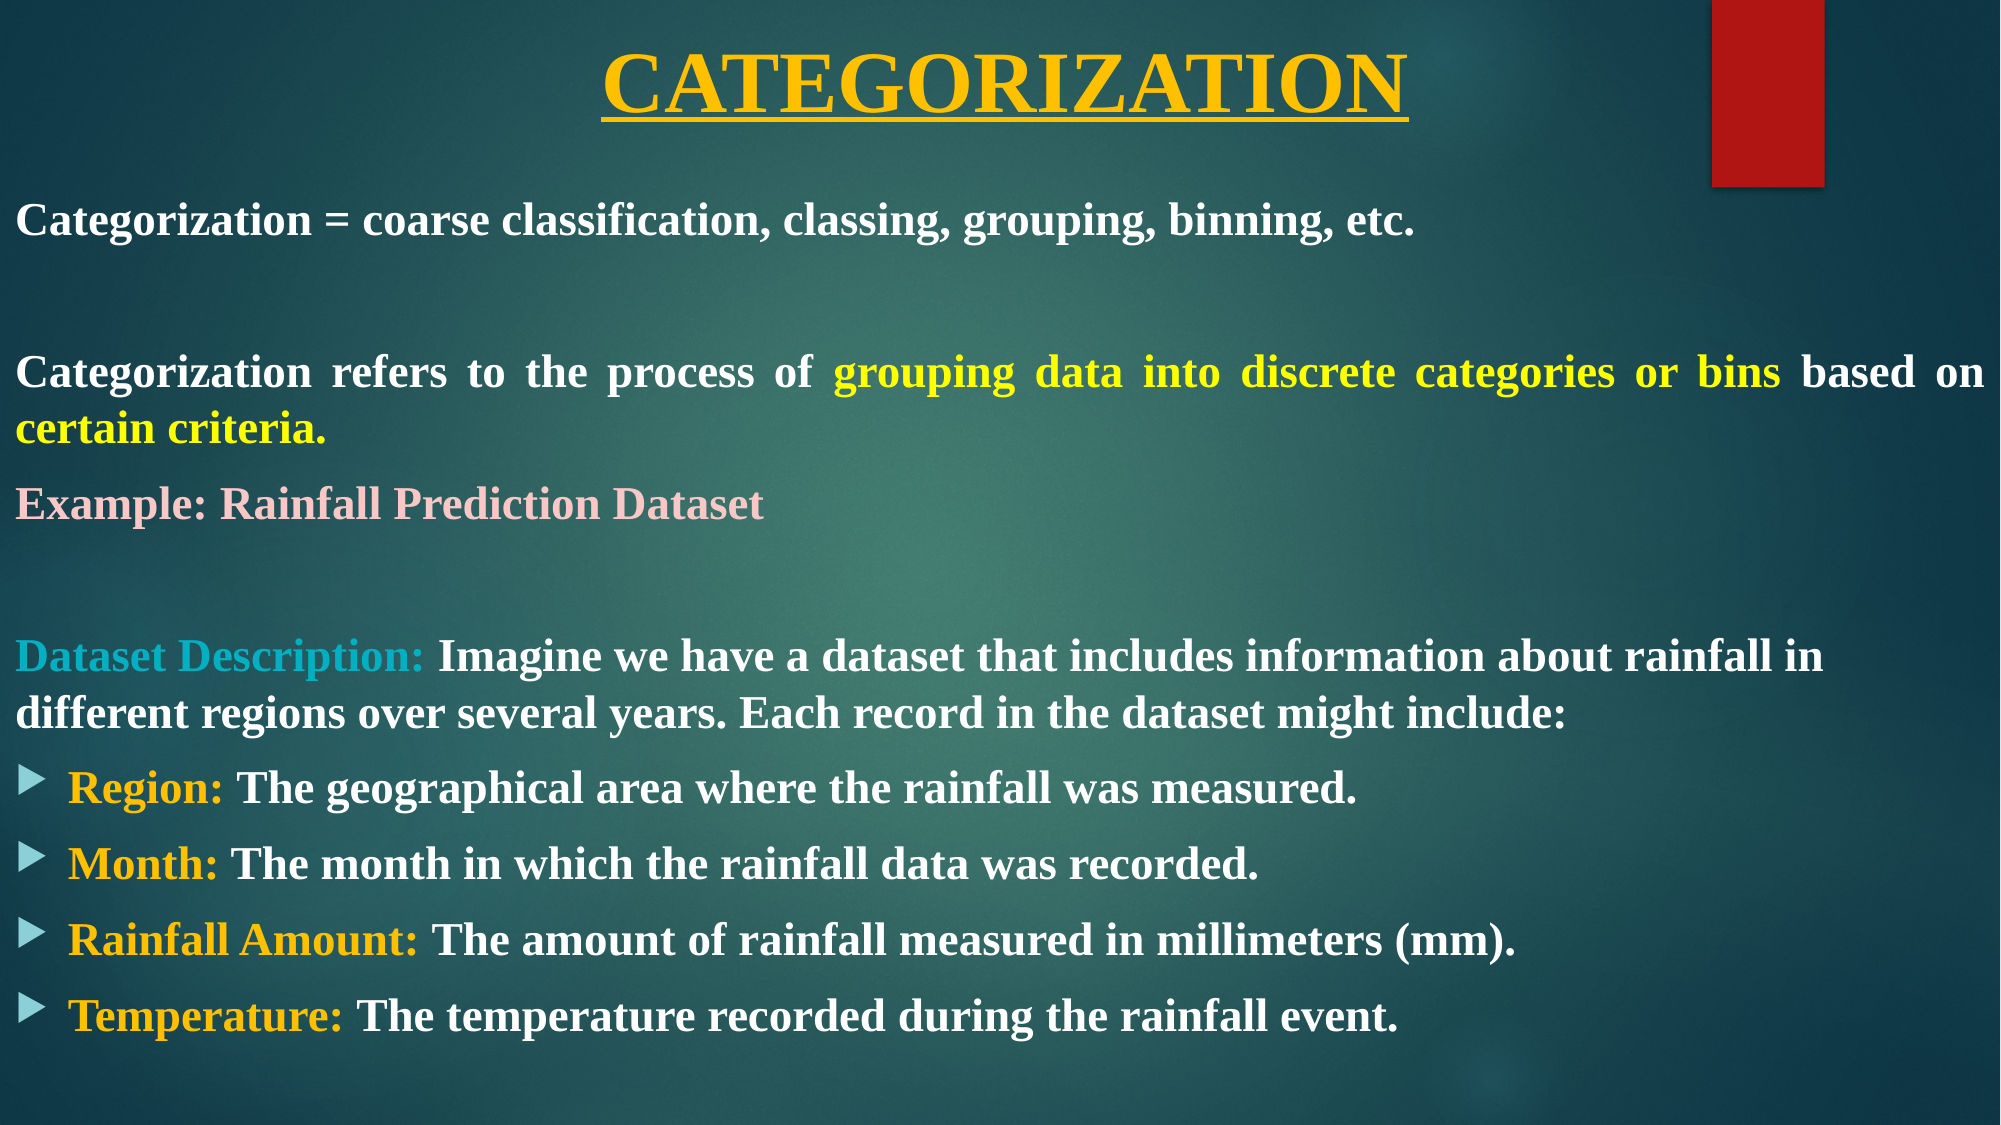

# CATEGORIZATION
Categorization = coarse classification, classing, grouping, binning, etc.

Categorization refers to the process of grouping data into discrete categories or bins based on certain criteria.
Example: Rainfall Prediction Dataset

Dataset Description: Imagine we have a dataset that includes information about rainfall in different regions over several years. Each record in the dataset might include:
Region: The geographical area where the rainfall was measured.
Month: The month in which the rainfall data was recorded.
Rainfall Amount: The amount of rainfall measured in millimeters (mm).
Temperature: The temperature recorded during the rainfall event.